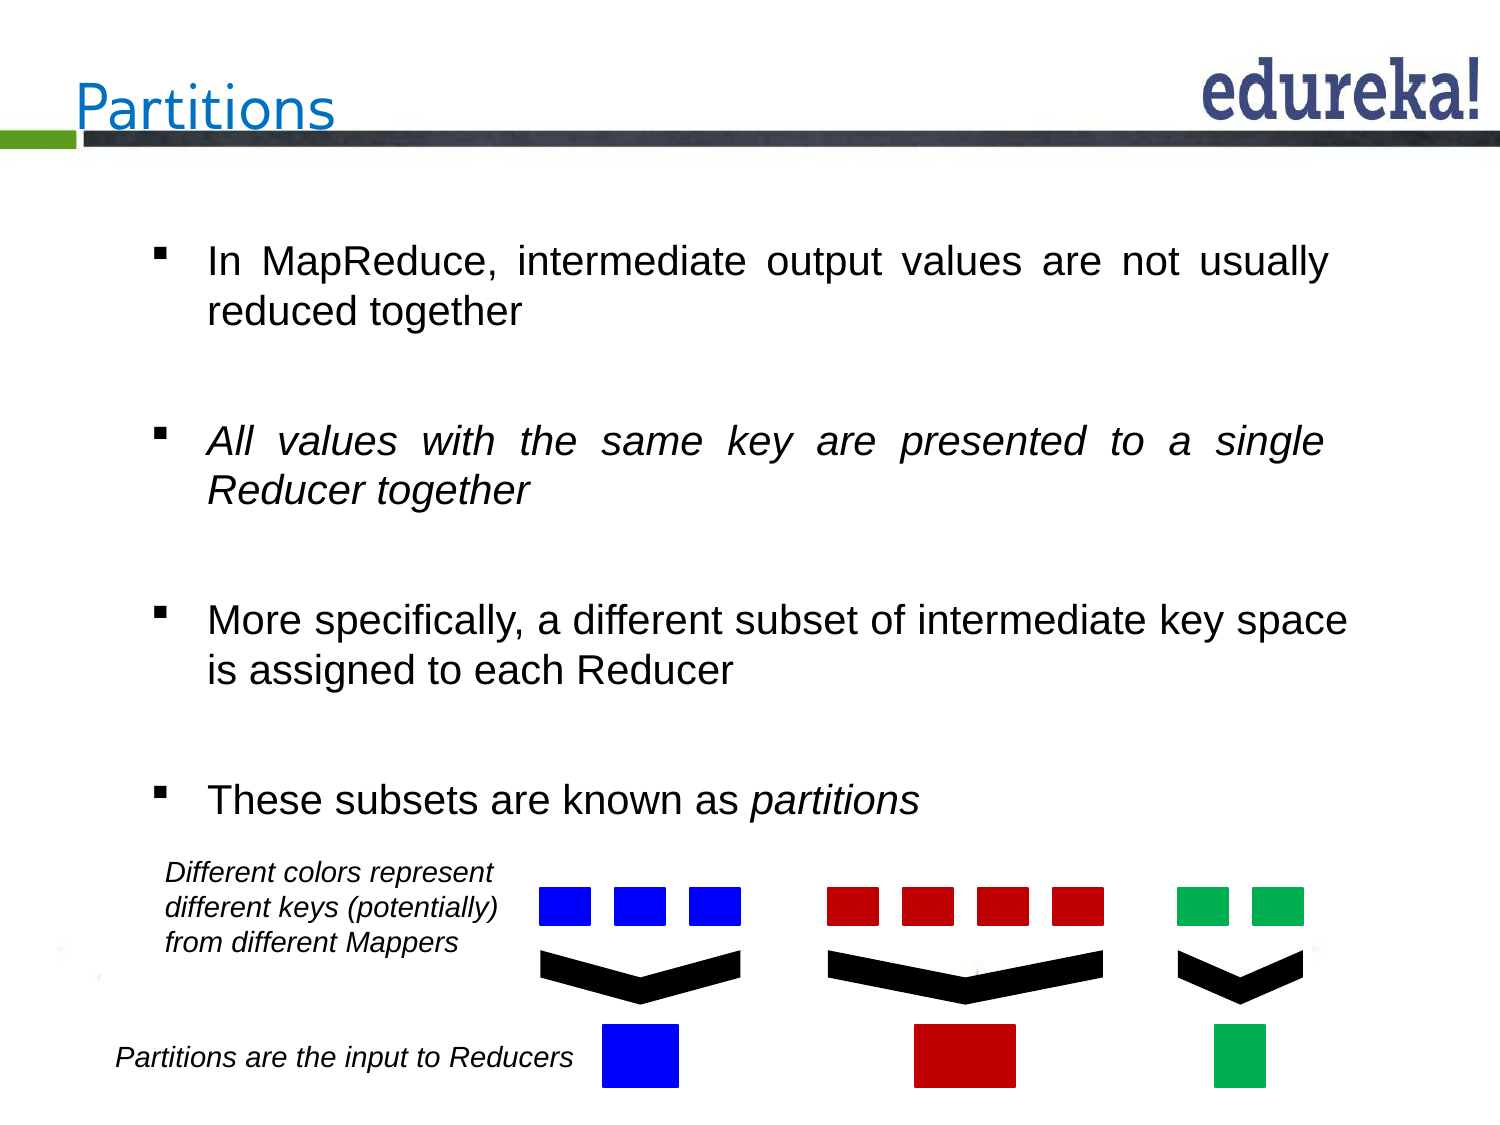

# Partitions
In MapReduce, intermediate output values are not usually
reduced together

All values with the same key are presented to a single
Reducer together

More specifically, a different subset of intermediate key space is assigned to each Reducer

These subsets are known as partitions

Different colors represent
different keys (potentially)
from different Mappers

Partitions are the input to Reducers